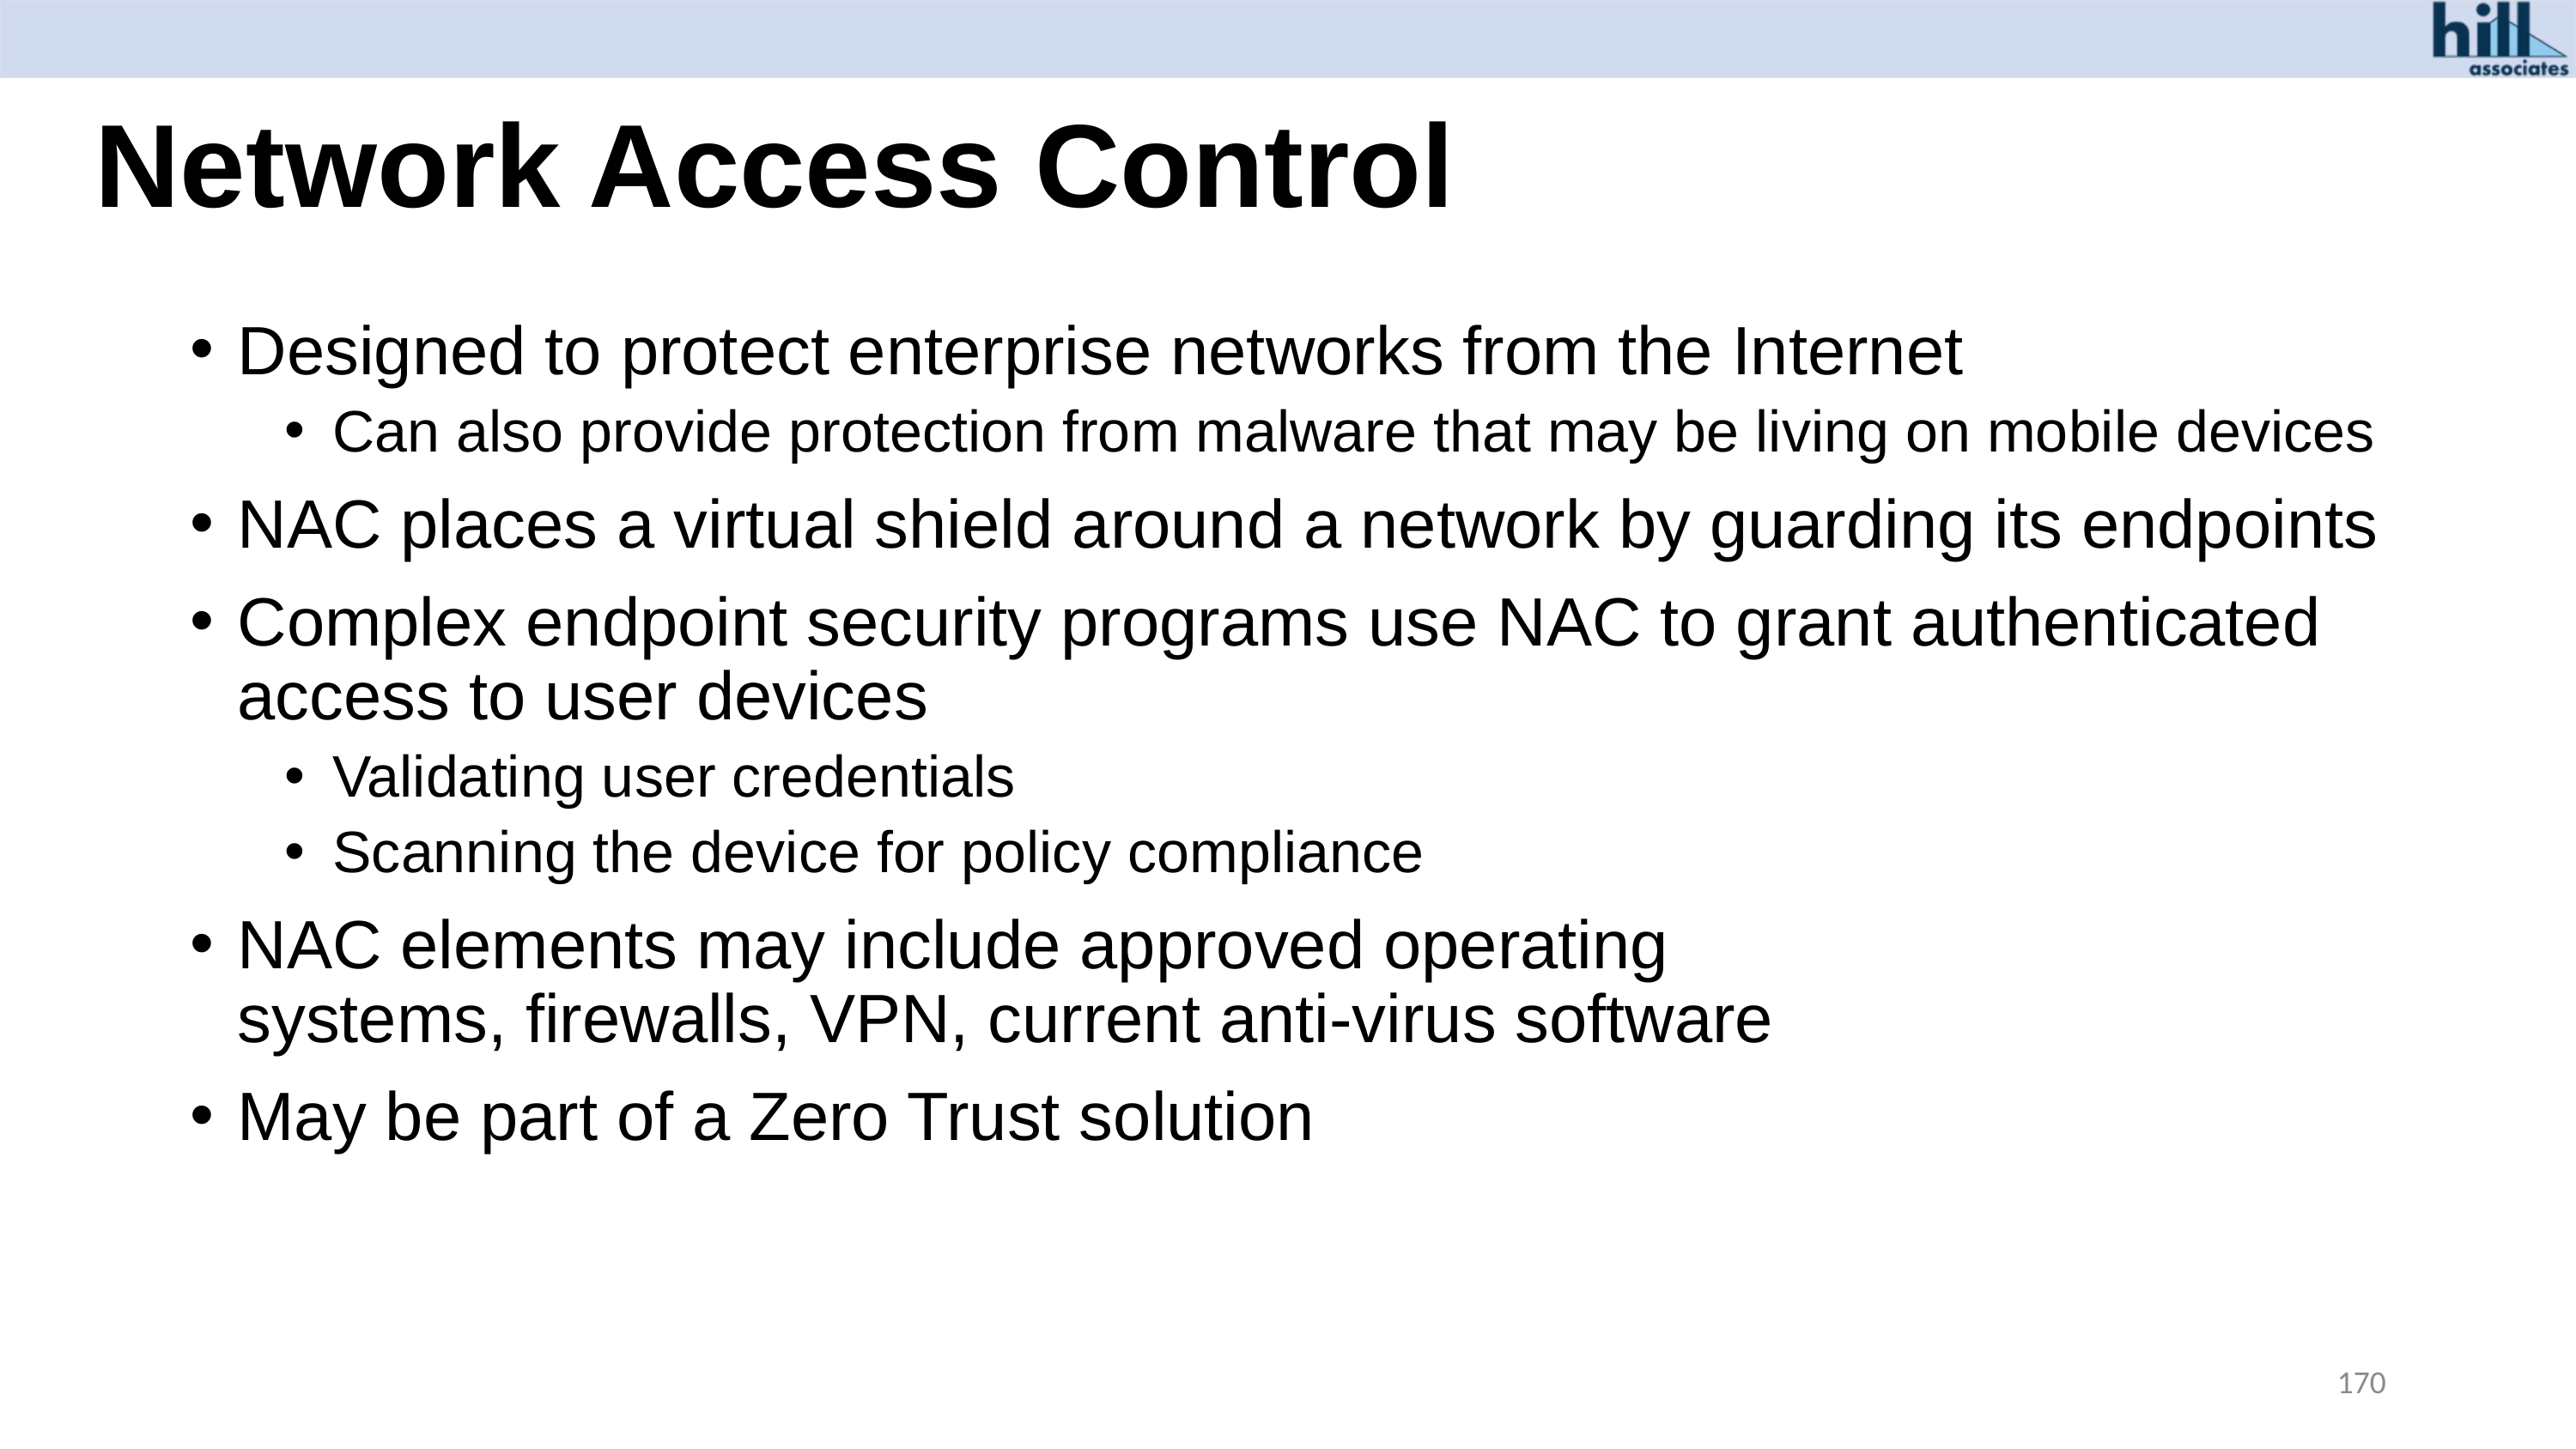

# Network Access Control
Designed to protect enterprise networks from the Internet
Can also provide protection from malware that may be living on mobile devices
NAC places a virtual shield around a network by guarding its endpoints
Complex endpoint security programs use NAC to grant authenticated access to user devices
Validating user credentials
Scanning the device for policy compliance
NAC elements may include approved operating
systems, firewalls, VPN, current anti-virus software
May be part of a Zero Trust solution
170